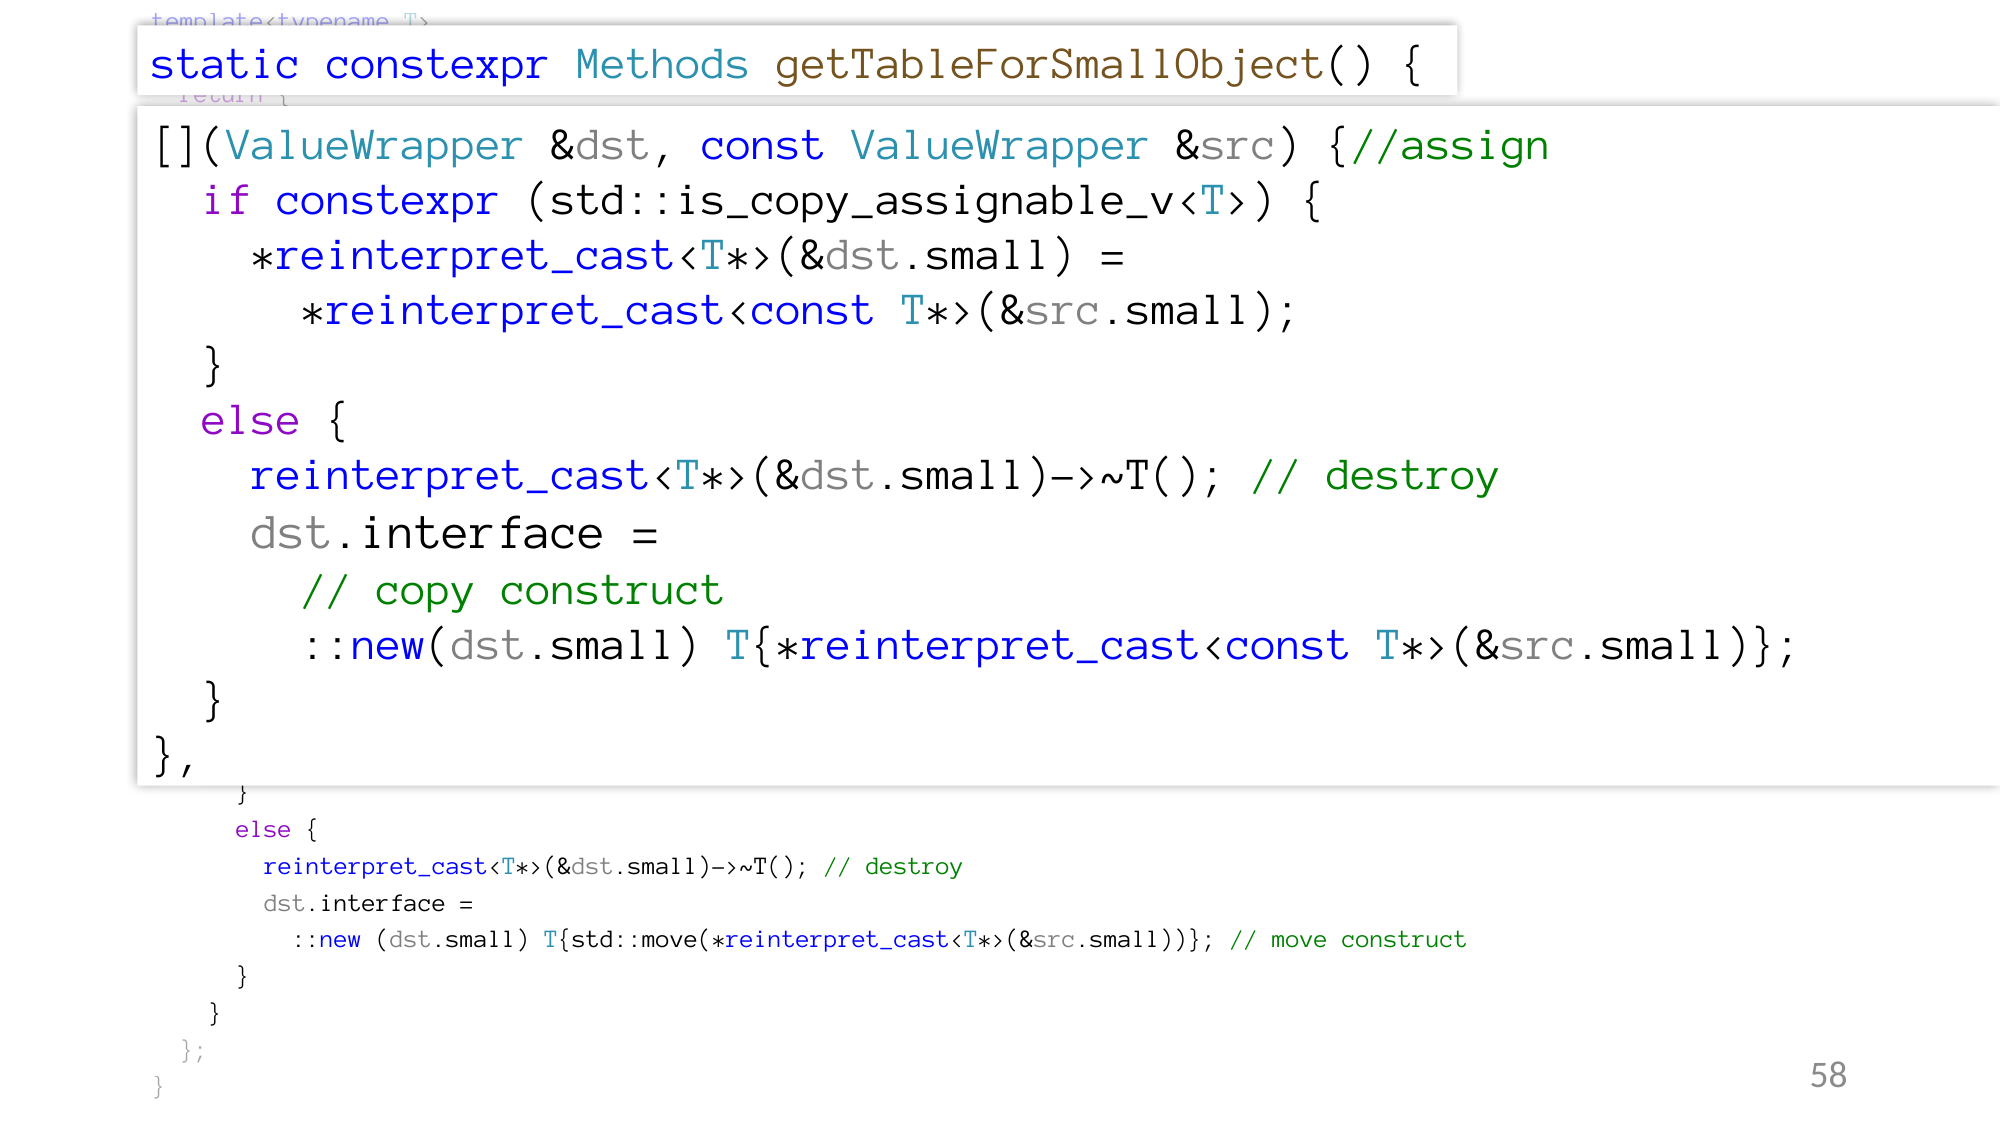

template<typename T>
static constexpr Methods getTableForSmallObject() {
  return {
    [](ValueWrapper &v) noexcept {/*destroy ...*/},
    [](ValueWrapper &dst, const ValueWrapper &src) {/*copyConstruct ...*/},
    [](ValueWrapper &dst, ValueWrapper &src) noexcept {/*moveConstruct ...*/},
    [](ValueWrapper &dst, const ValueWrapper &src) {//assign
      if constexpr (std::is_copy_assignable_v<T>) {
        *reinterpret_cast<T*>(&dst.small) =
          *reinterpret_cast<const T*>(&src.small);
      }
      else {
        reinterpret_cast<T*>(&dst.small)->~T(); // destroy
        dst.interface =
          ::new(dst.small) T{*reinterpret_cast<const T*>(&src.small)}; // copy construct
      }
    },
    [](ValueWrapper &dst, ValueWrapper &src) noexcept {//moveAssign
      if constexpr (std::is_nothrow_move_assignable_v<T>) {
        *reinterpret_cast<T*>(&dst.small) =
          std::move(*reinterpret_cast<T*>(&src.small));
      }
      else {
        reinterpret_cast<T*>(&dst.small)->~T(); // destroy
        dst.interface =
          ::new (dst.small) T{std::move(*reinterpret_cast<T*>(&src.small))}; // move construct
      }
    }
  };
}
static constexpr Methods getTableForSmallObject() {
[](ValueWrapper &dst, const ValueWrapper &src) {//assign
  if constexpr (std::is_copy_assignable_v<T>) {
    *reinterpret_cast<T*>(&dst.small) =
      *reinterpret_cast<const T*>(&src.small);
  }
  else {
    reinterpret_cast<T*>(&dst.small)->~T(); // destroy
    dst.interface =
      // copy construct
      ::new(dst.small) T{*reinterpret_cast<const T*>(&src.small)};
  }
},
58